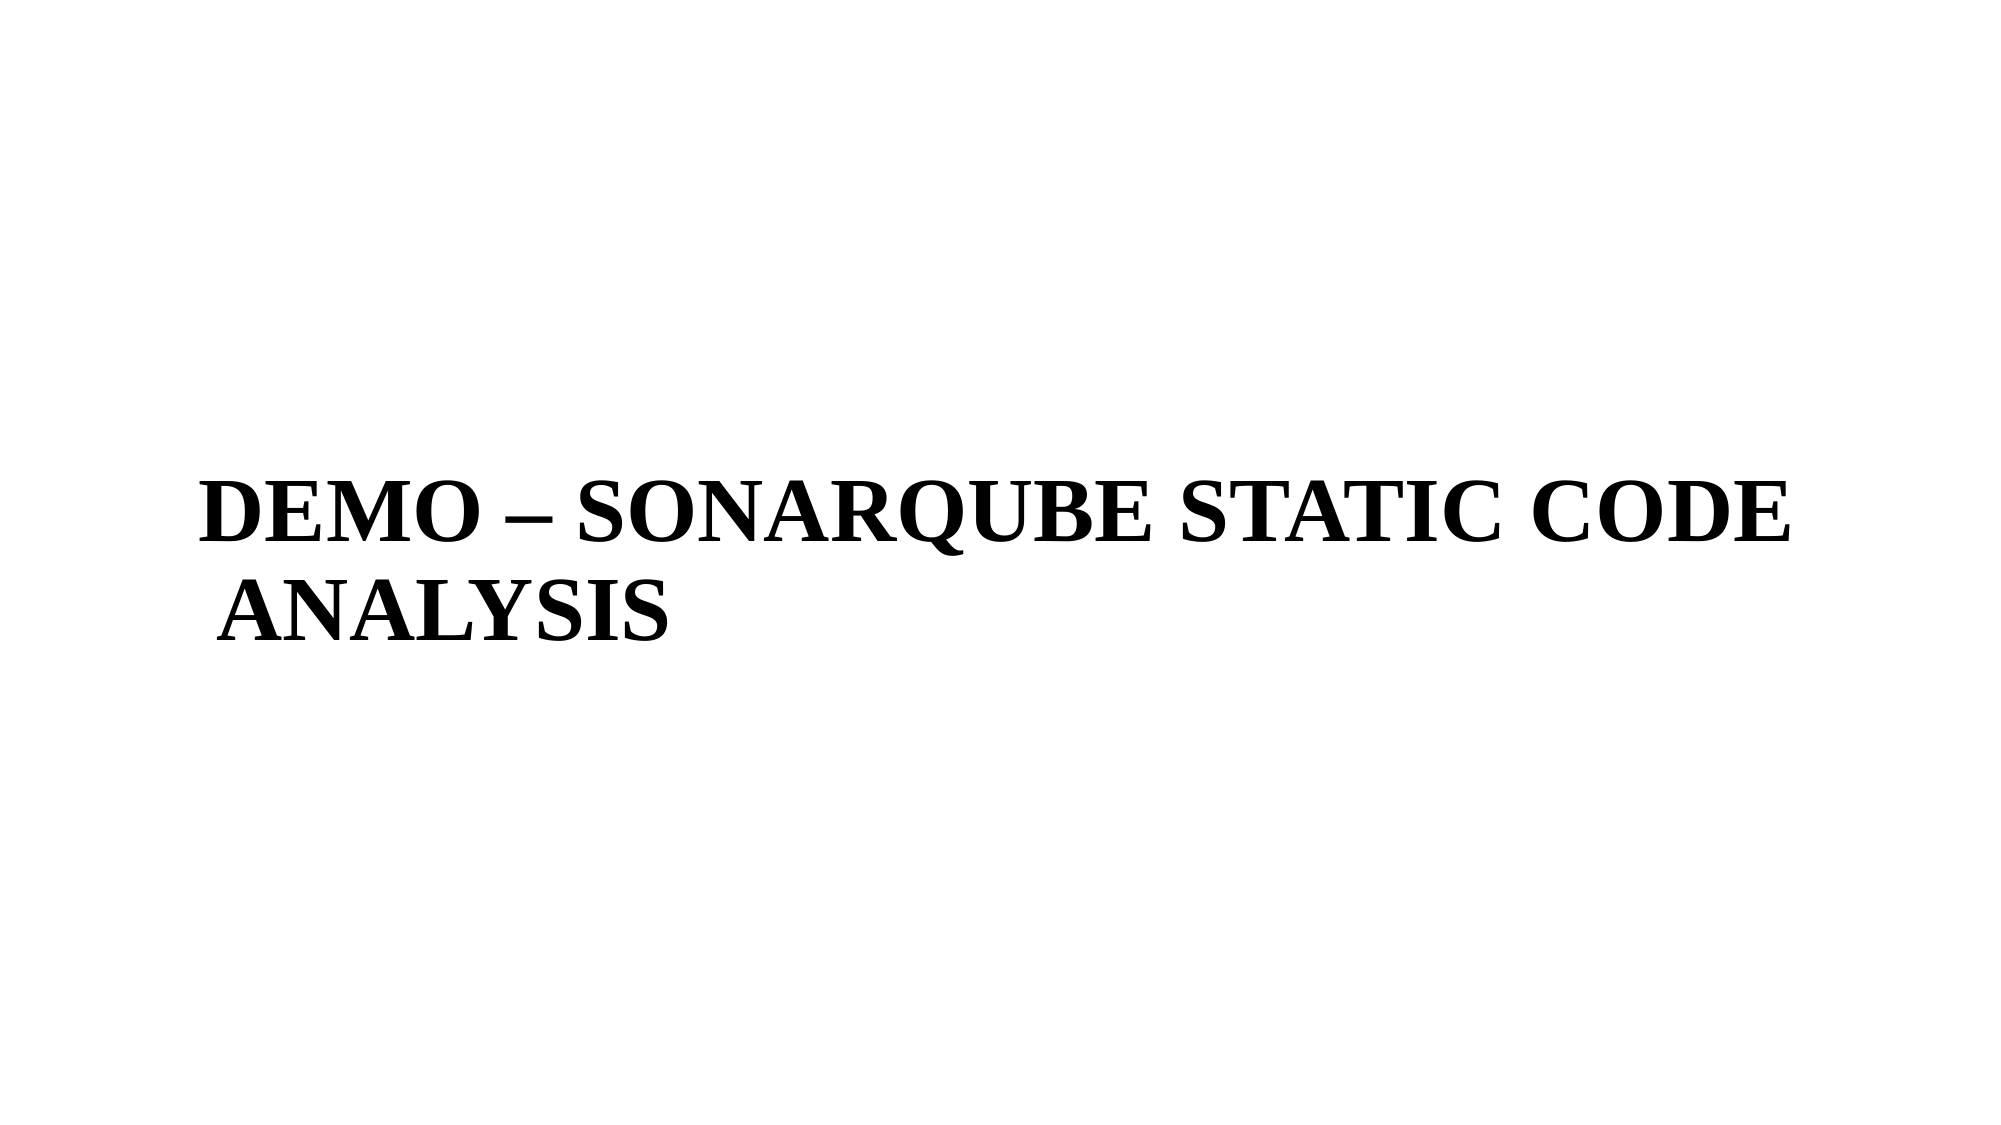

# DEMO – SONARQUBE STATIC CODE      ANALYSIS